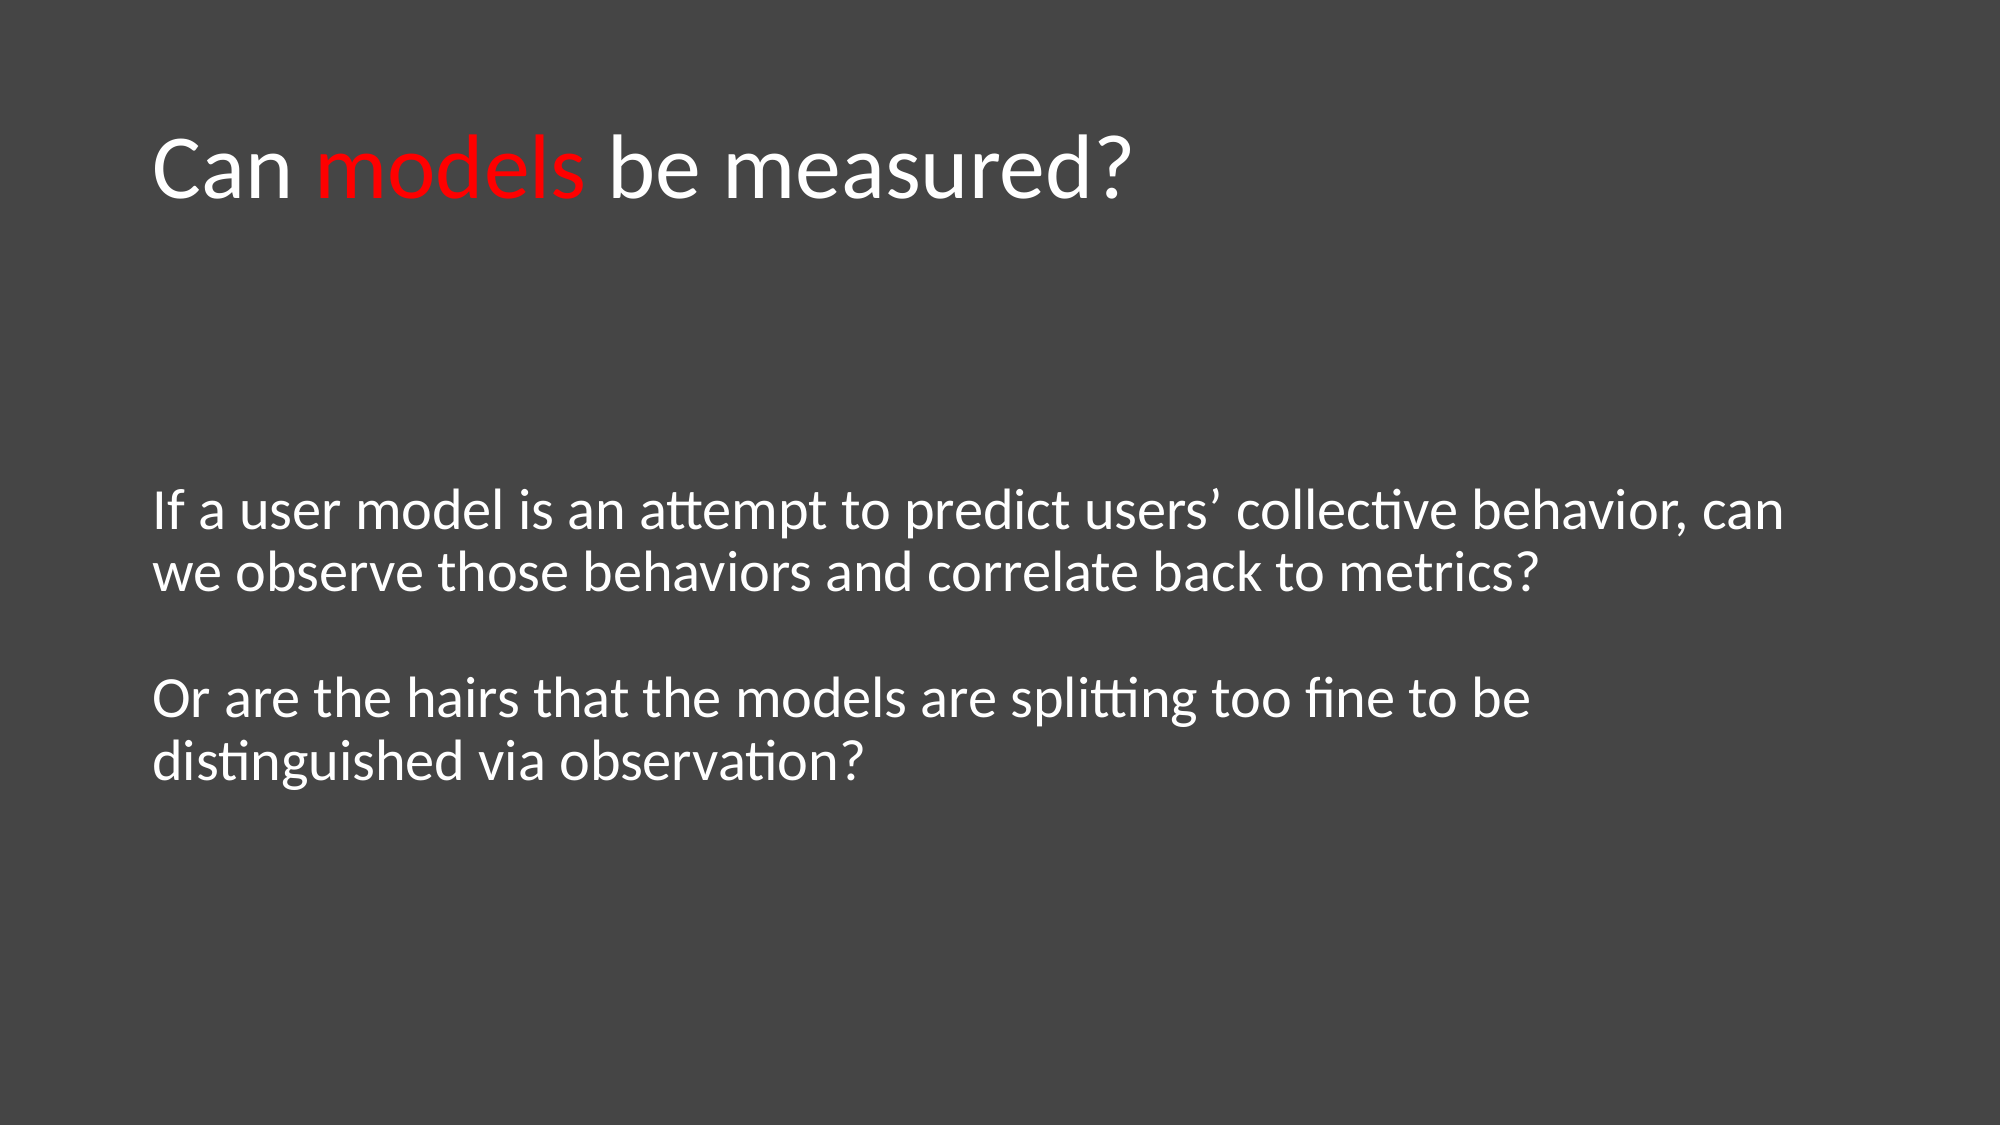

Can models be measured?
# If a user model is an attempt to predict users’ collective behavior, can we observe those behaviors and correlate back to metrics? Or are the hairs that the models are splitting too fine to be distinguished via observation?